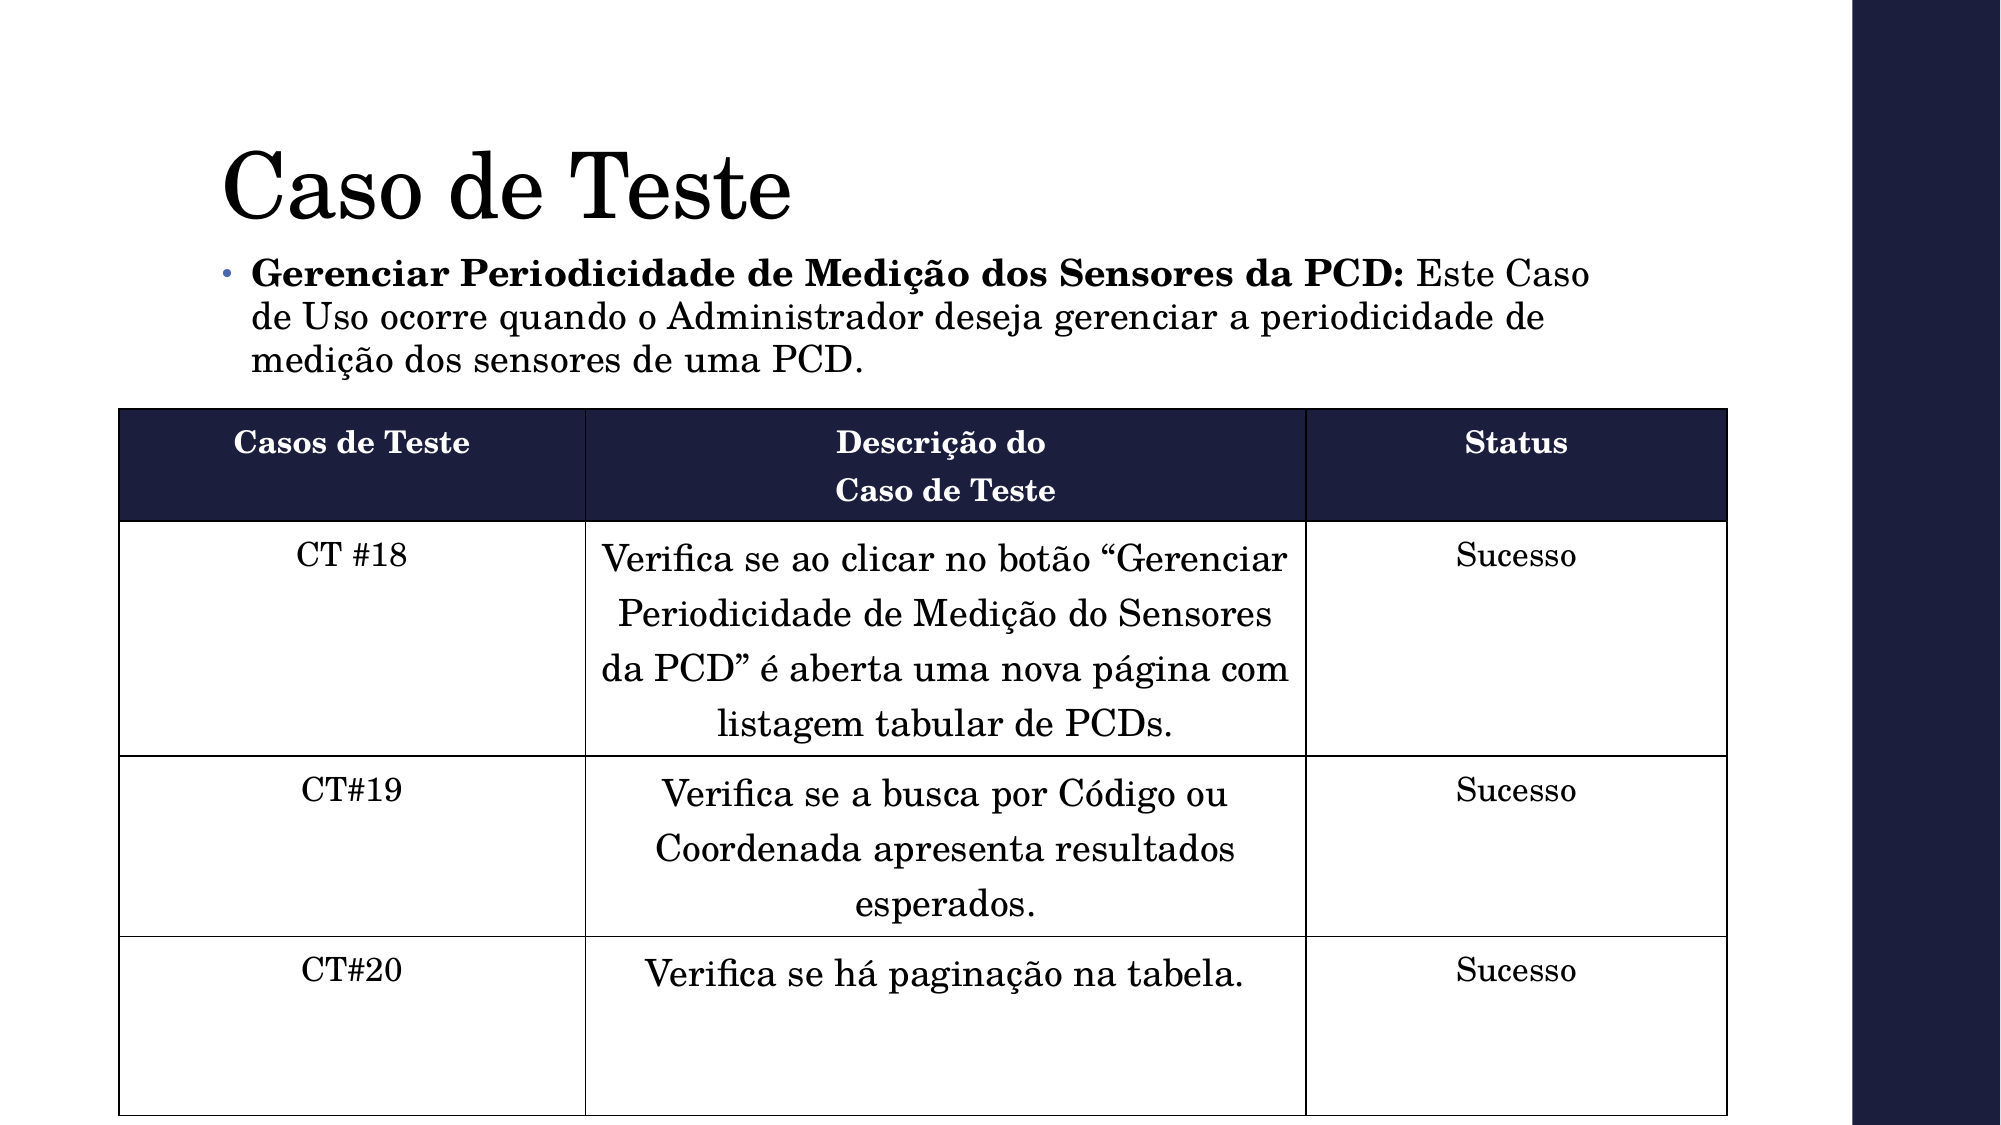

Caso de Teste
Gerenciar Periodicidade de Medição dos Sensores da PCD: Este Caso de Uso ocorre quando o Administrador deseja gerenciar a periodicidade de medição dos sensores de uma PCD.

| Casos de Teste | Descrição do Caso de Teste | Status |
| --- | --- | --- |
| CT #18 | Verifica se ao clicar no botão “Gerenciar Periodicidade de Medição do Sensores da PCD” é aberta uma nova página com listagem tabular de PCDs. | Sucesso |
| CT#19 | Verifica se a busca por Código ou Coordenada apresenta resultados esperados. | Sucesso |
| CT#20 | Verifica se há paginação na tabela. | Sucesso |